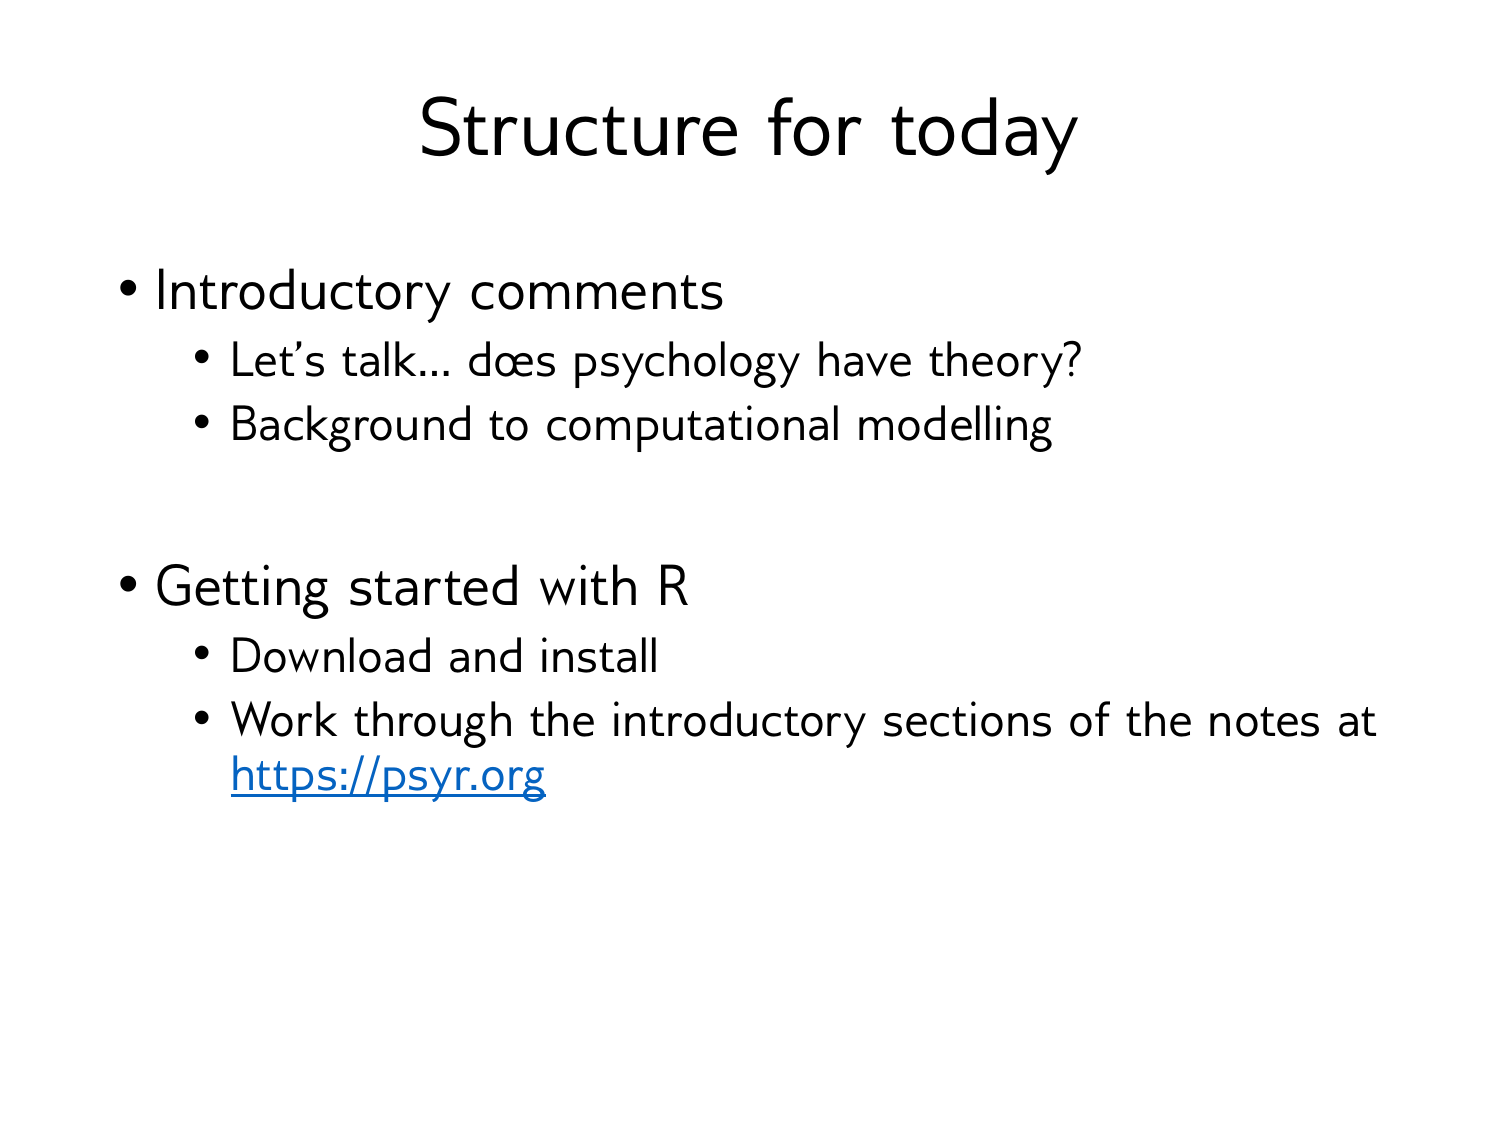

# Structure for today
Introductory comments
Let’s talk… does psychology have theory?
Background to computational modelling

Getting started with R
Download and install
Work through the introductory sections of the notes at https://psyr.org